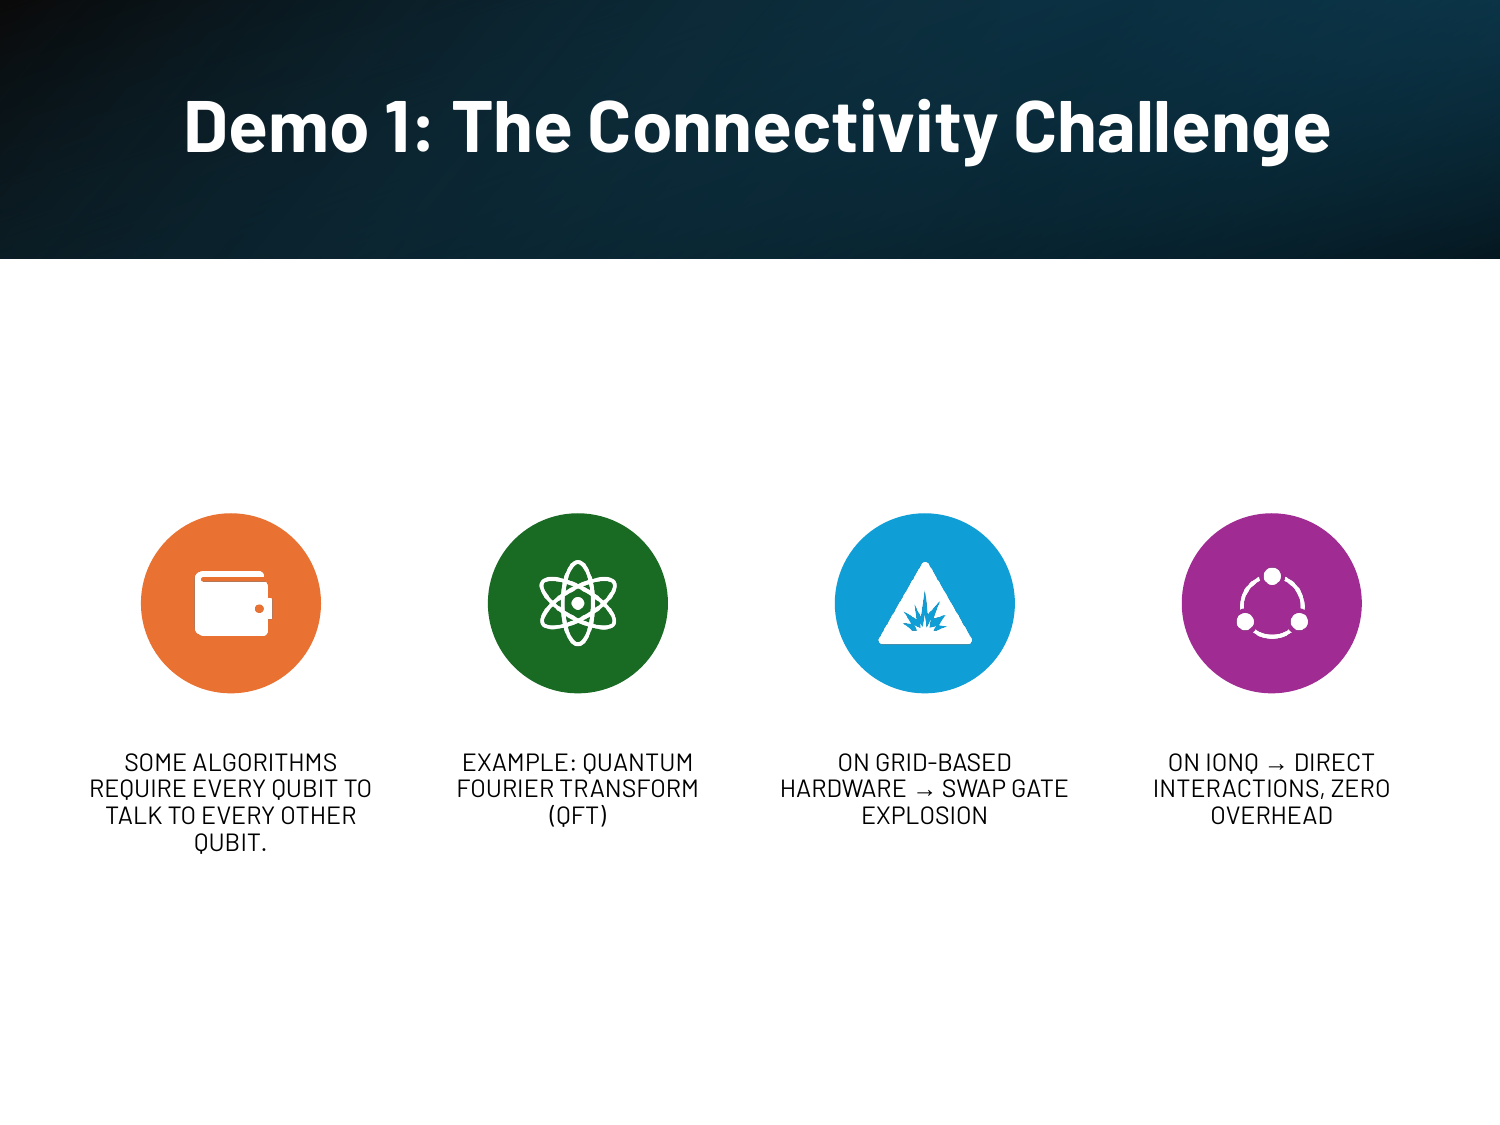

Demo 1: The Connectivity Challenge
Some algorithms require every qubit to talk to every other qubit.
Example: Quantum Fourier Transform (QFT)
On grid-based hardware → SWAP gate explosion
On IonQ → Direct interactions, zero overhead